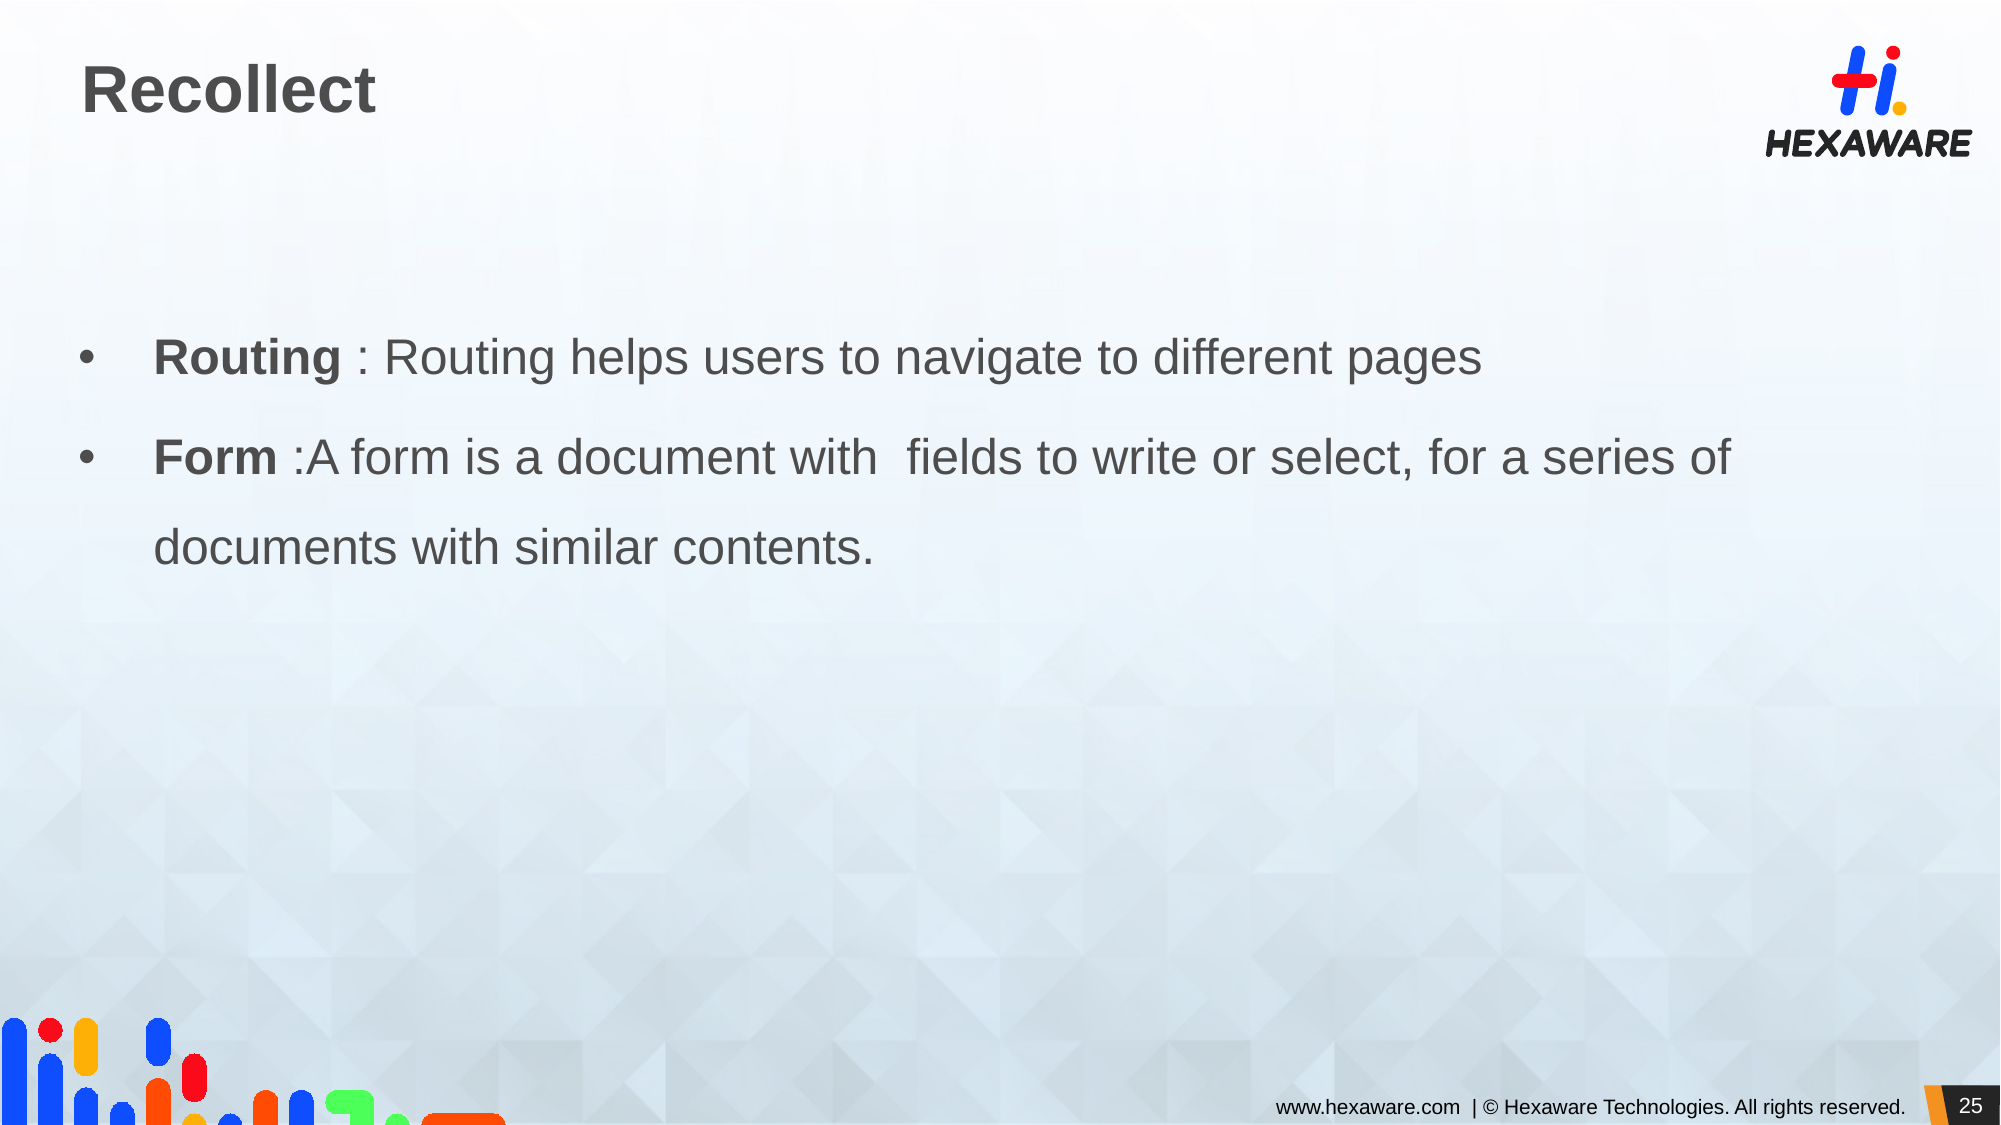

# Recollect
Routing : Routing helps users to navigate to different pages
Form :A form is a document with  fields to write or select, for a series of documents with similar contents.